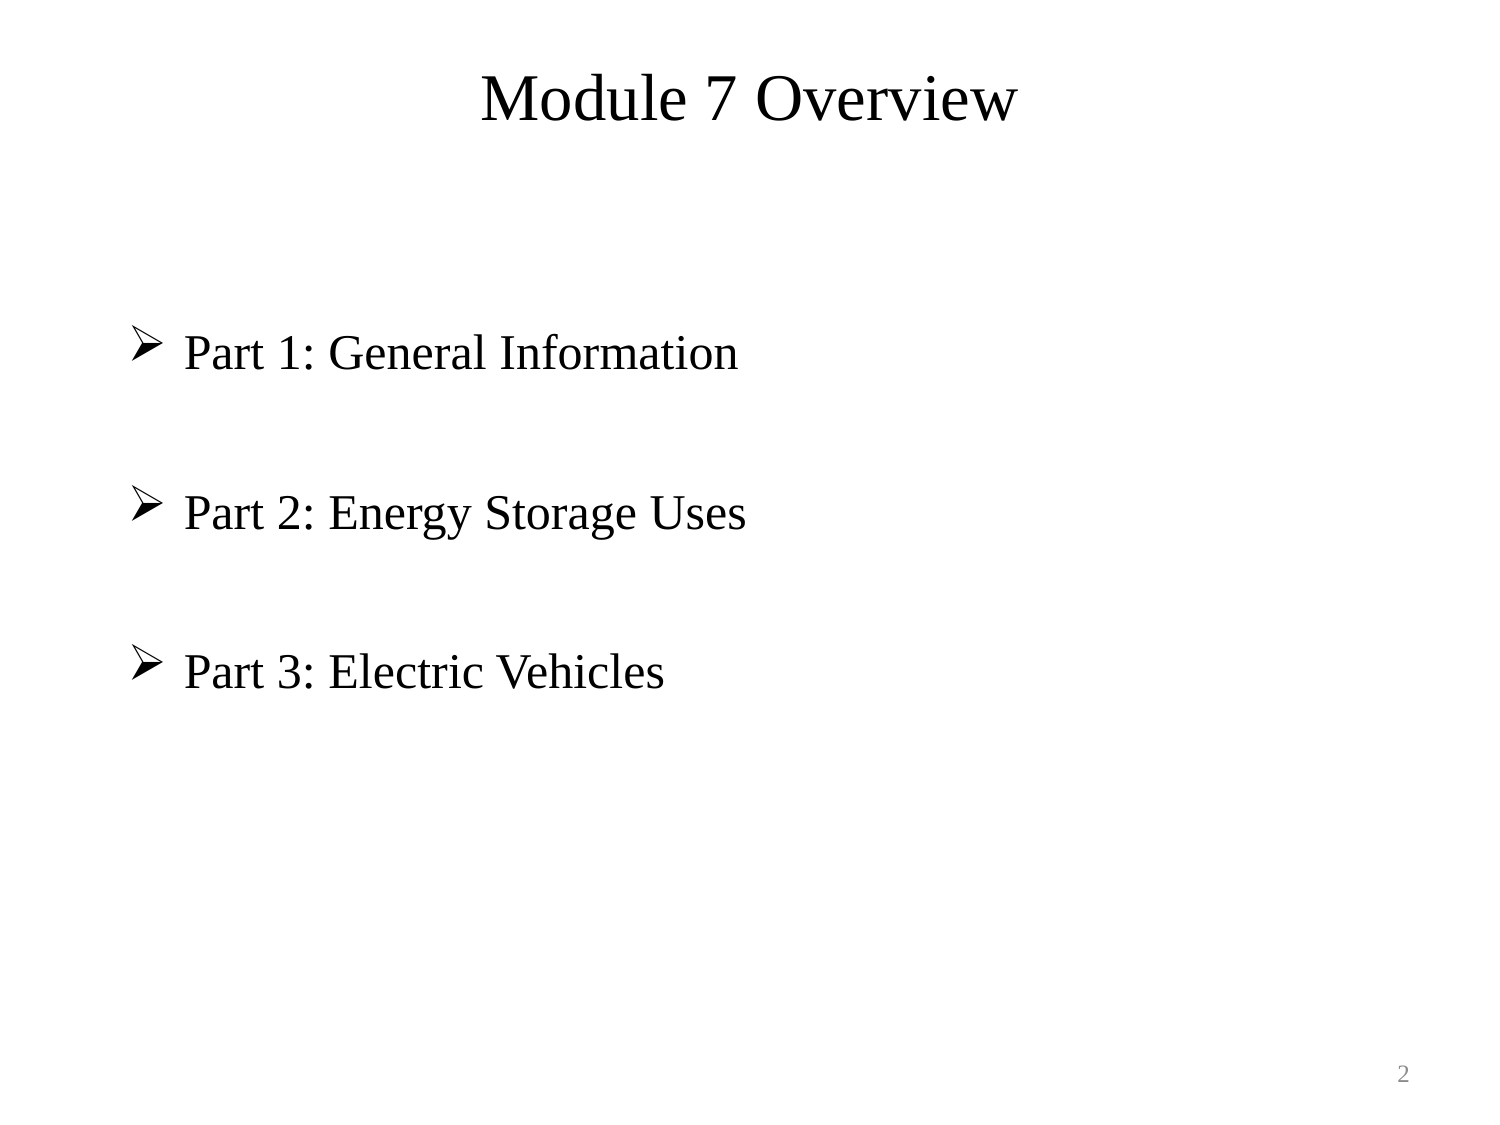

# Module 7 Overview
Part 1: General Information

Part 2: Energy Storage Uses

Part 3: Electric Vehicles
2